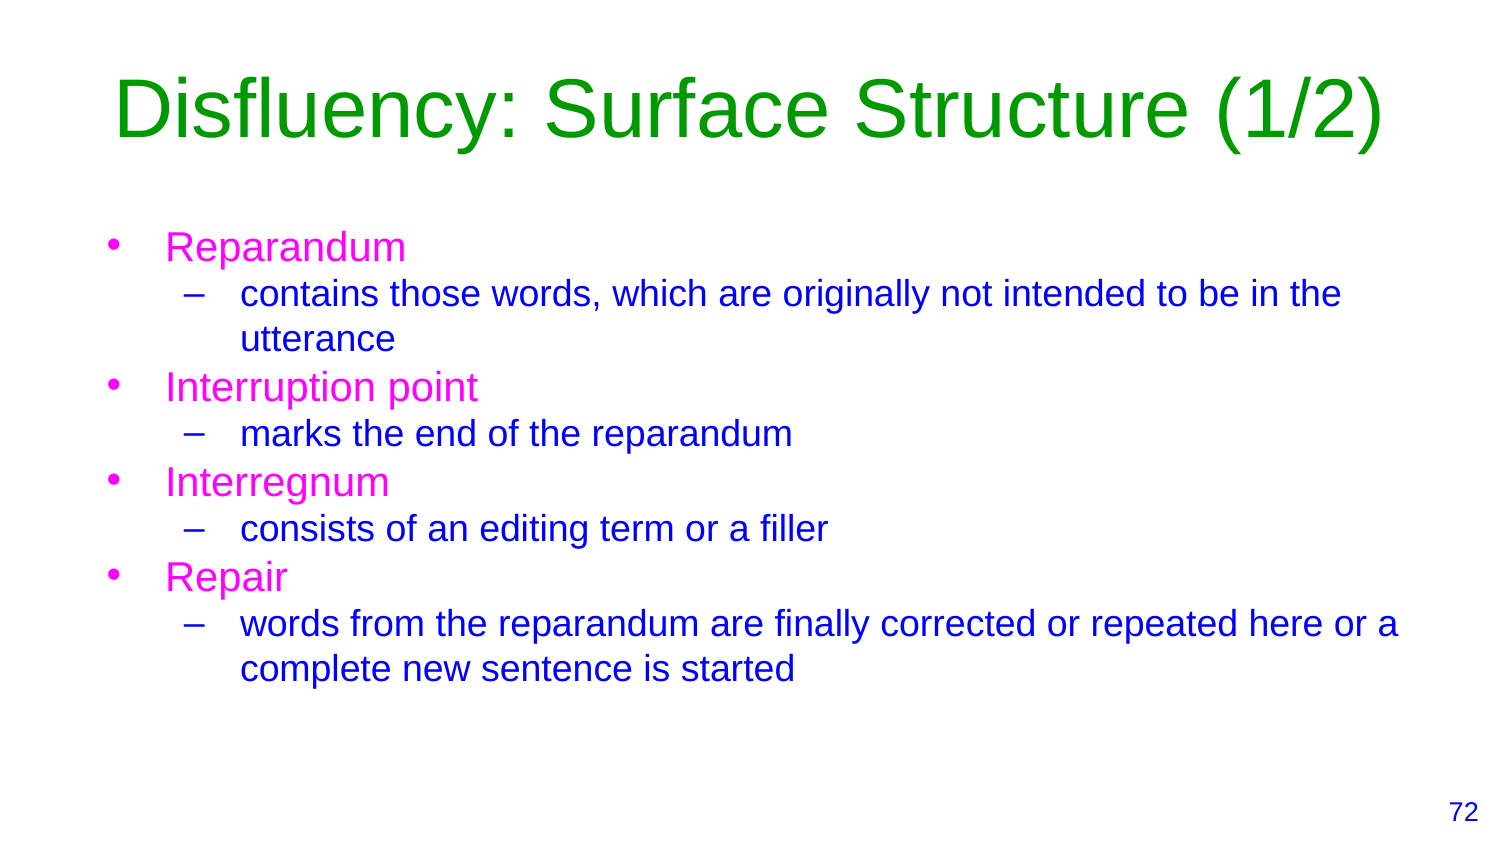

# Disfluency: Surface Structure (1/2)
Reparandum
contains those words, which are originally not intended to be in the utterance
Interruption point
marks the end of the reparandum
Interregnum
consists of an editing term or a filler
Repair
words from the reparandum are finally corrected or repeated here or a complete new sentence is started
72